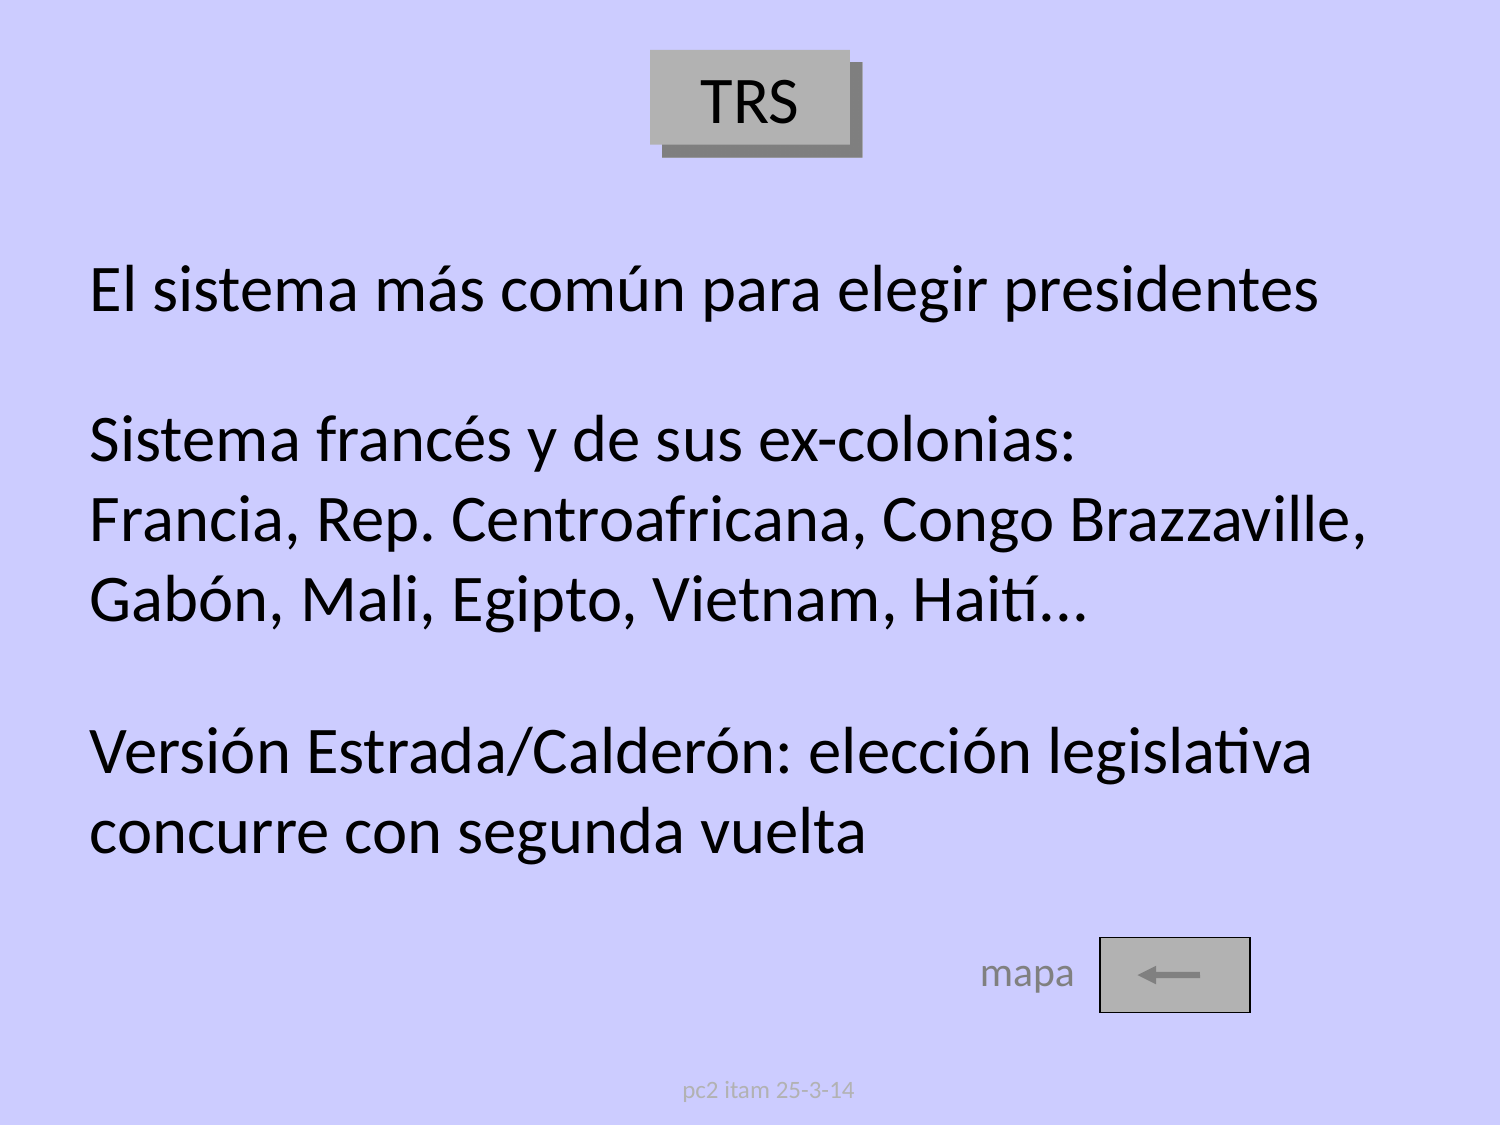

TRS
El sistema más común para elegir presidentes
Sistema francés y de sus ex-colonias:
Francia, Rep. Centroafricana, Congo Brazzaville, Gabón, Mali, Egipto, Vietnam, Haití...
Versión Estrada/Calderón: elección legislativa concurre con segunda vuelta
mapa